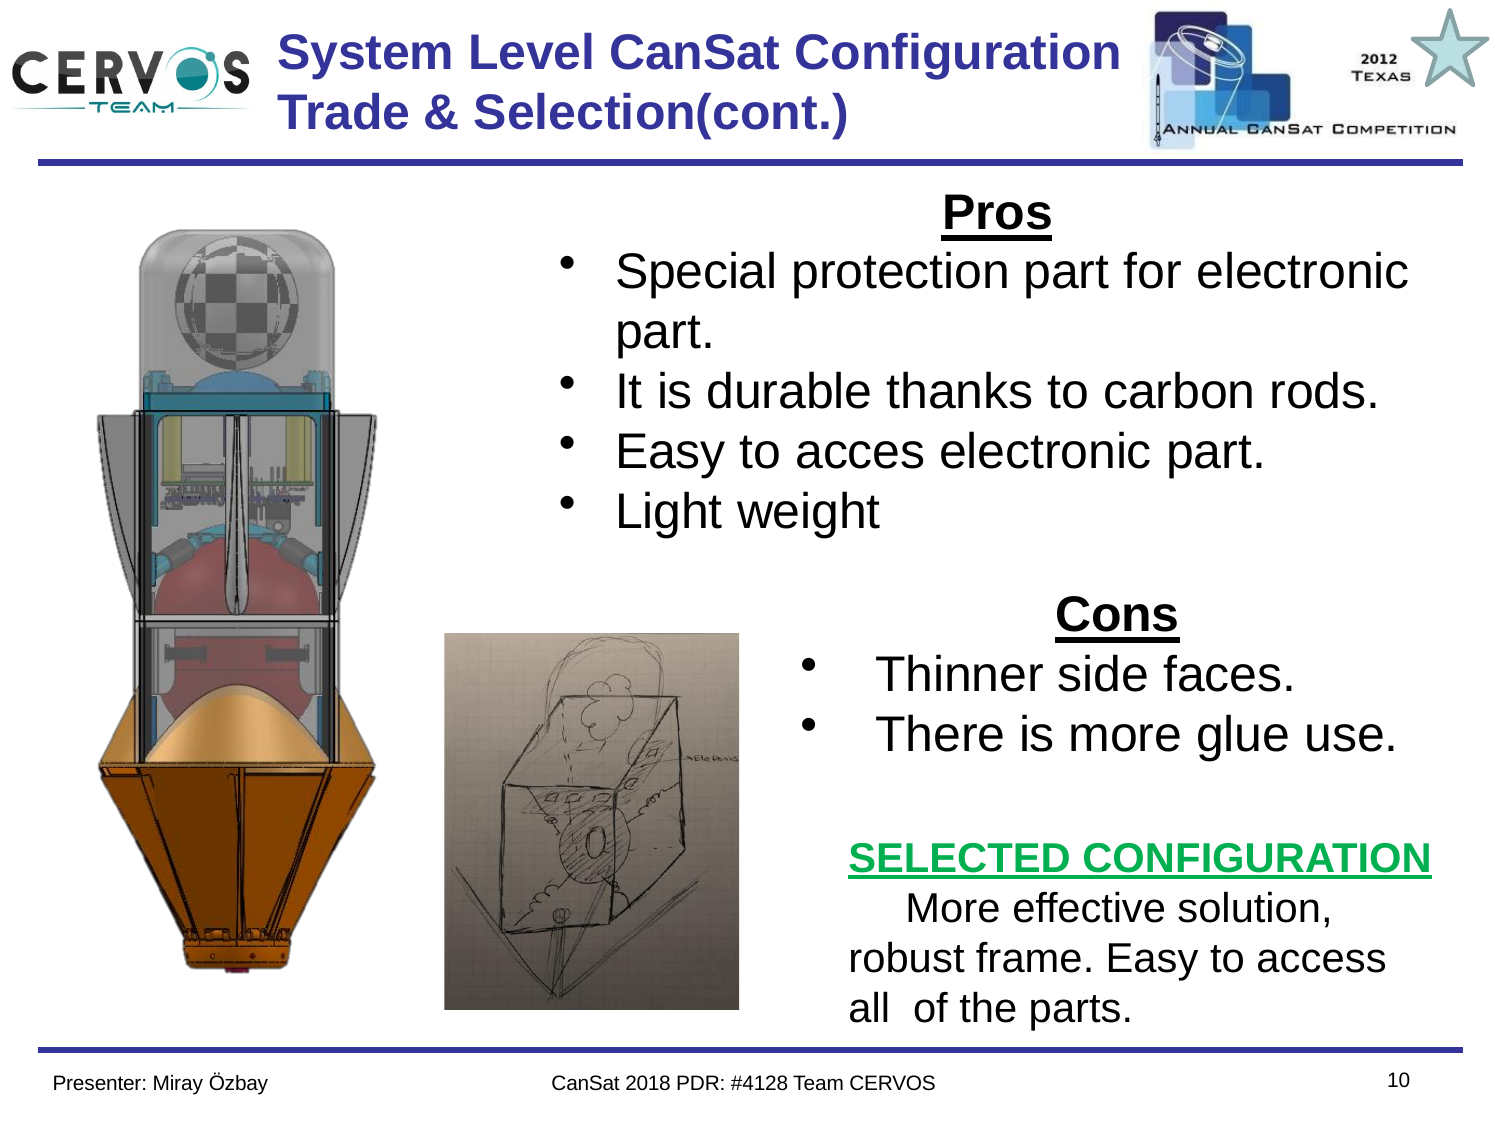

# System Level CanSat Configuration
Trade & Selection(cont.)
Team Logo
Here
(If You Want)

Pros
Special protection part for electronic
part.
It is durable thanks to carbon rods.
Easy to acces electronic part.
Light weight
Cons
Thinner side faces.
There is more glue use.

SELECTED CONFIGURATION
More effective solution,  robust frame. Easy to access all  of the parts.

10
Presenter: Miray Özbay
CanSat 2018 PDR: #4128 Team CERVOS